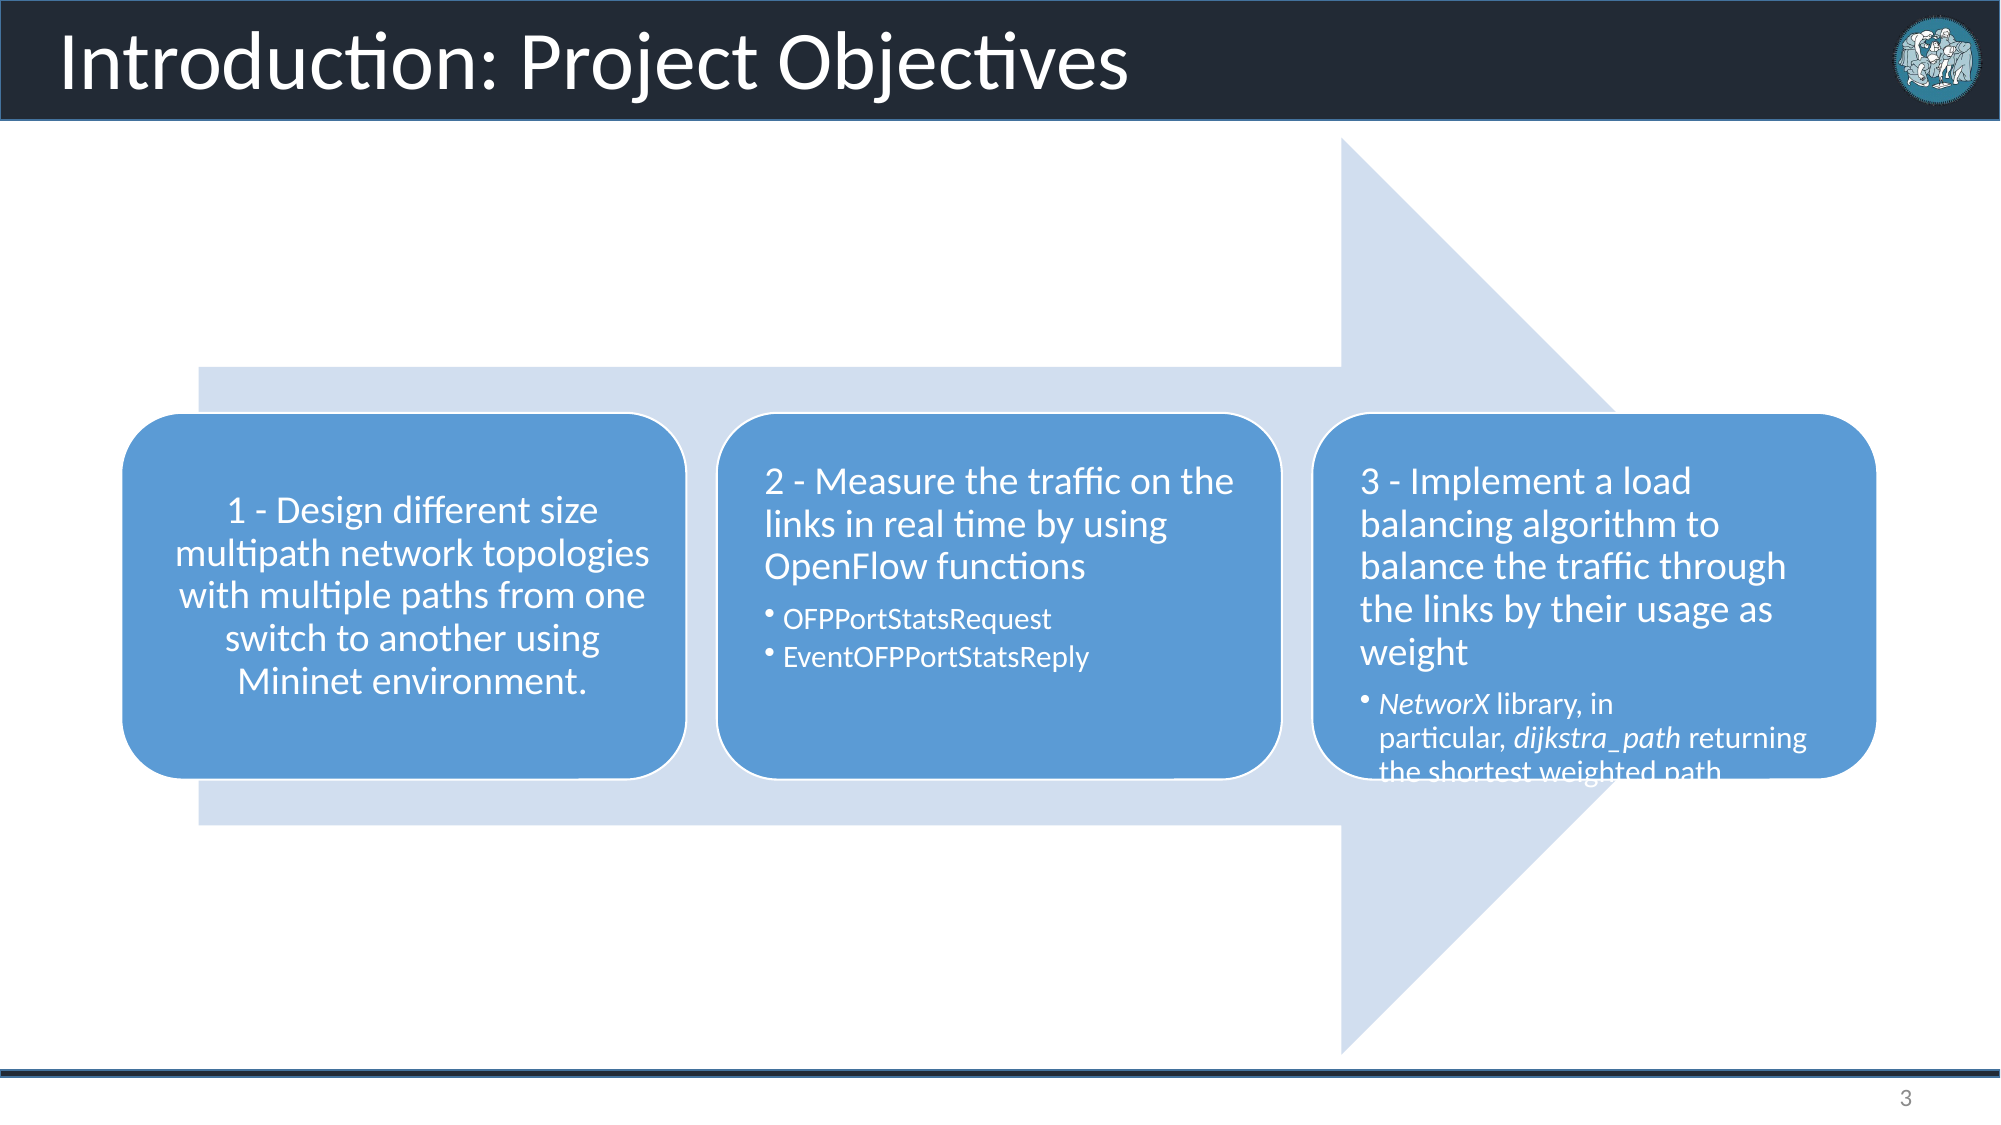

# Introduction: Project Objectives
1 - Design different size multipath network topologies with multiple paths from one switch to another using Mininet environment.
2 - Measure the traffic on the links in real time by using OpenFlow functions
OFPPortStatsRequest
EventOFPPortStatsReply
3 - Implement a load balancing algorithm to balance the traffic through the links by their usage as weight
NetworX library, in particular, dijkstra_path returning the shortest weighted path
3